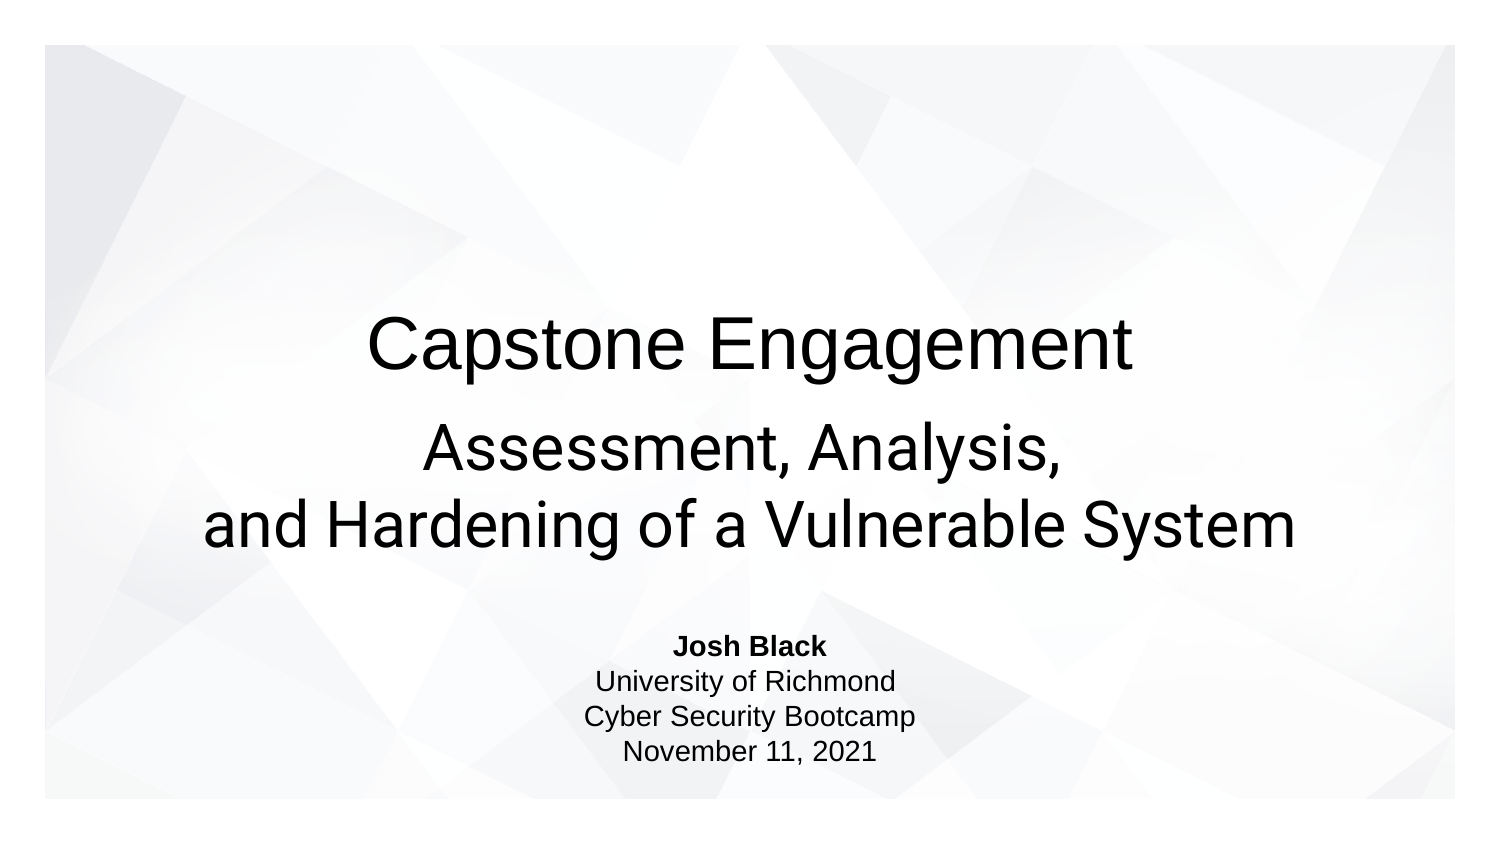

# Capstone Engagement
Assessment, Analysis,
and Hardening of a Vulnerable System
Josh Black
University of Richmond
Cyber Security Bootcamp
November 11, 2021